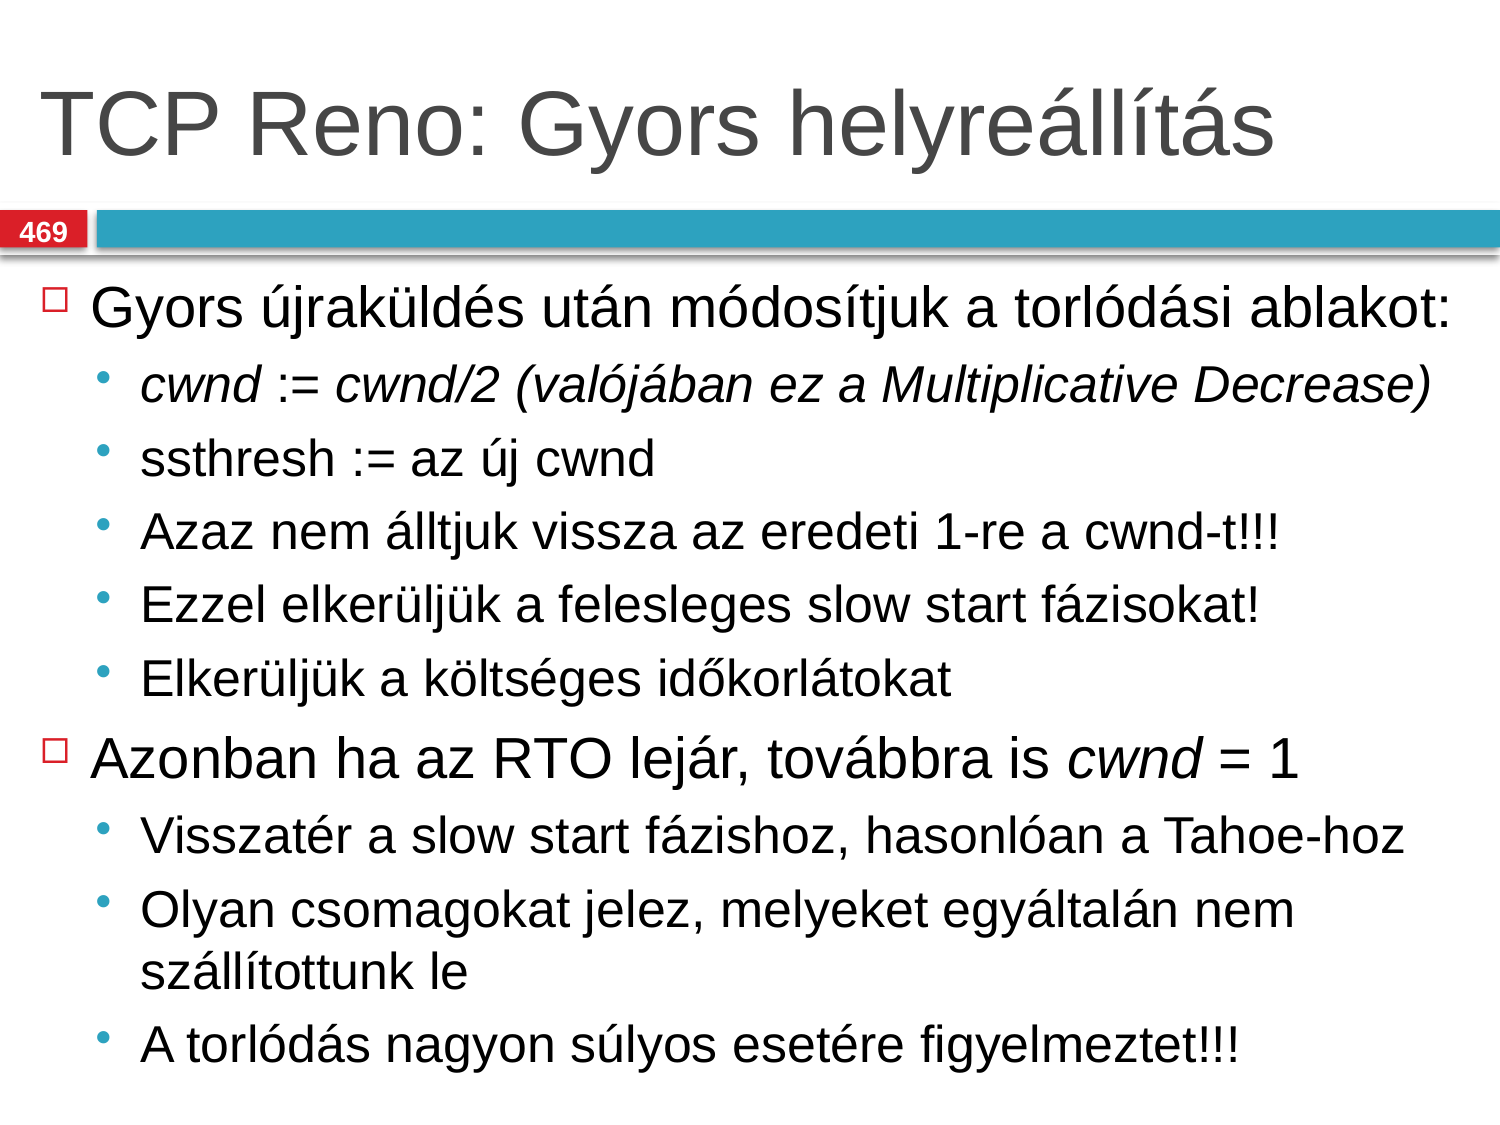

# TCP Reno: Gyors helyreállítás
469
Gyors újraküldés után módosítjuk a torlódási ablakot:
cwnd := cwnd/2 (valójában ez a Multiplicative Decrease)
ssthresh := az új cwnd
Azaz nem álltjuk vissza az eredeti 1-re a cwnd-t!!!
Ezzel elkerüljük a felesleges slow start fázisokat!
Elkerüljük a költséges időkorlátokat
Azonban ha az RTO lejár, továbbra is cwnd = 1
Visszatér a slow start fázishoz, hasonlóan a Tahoe-hoz
Olyan csomagokat jelez, melyeket egyáltalán nem szállítottunk le
A torlódás nagyon súlyos esetére figyelmeztet!!!